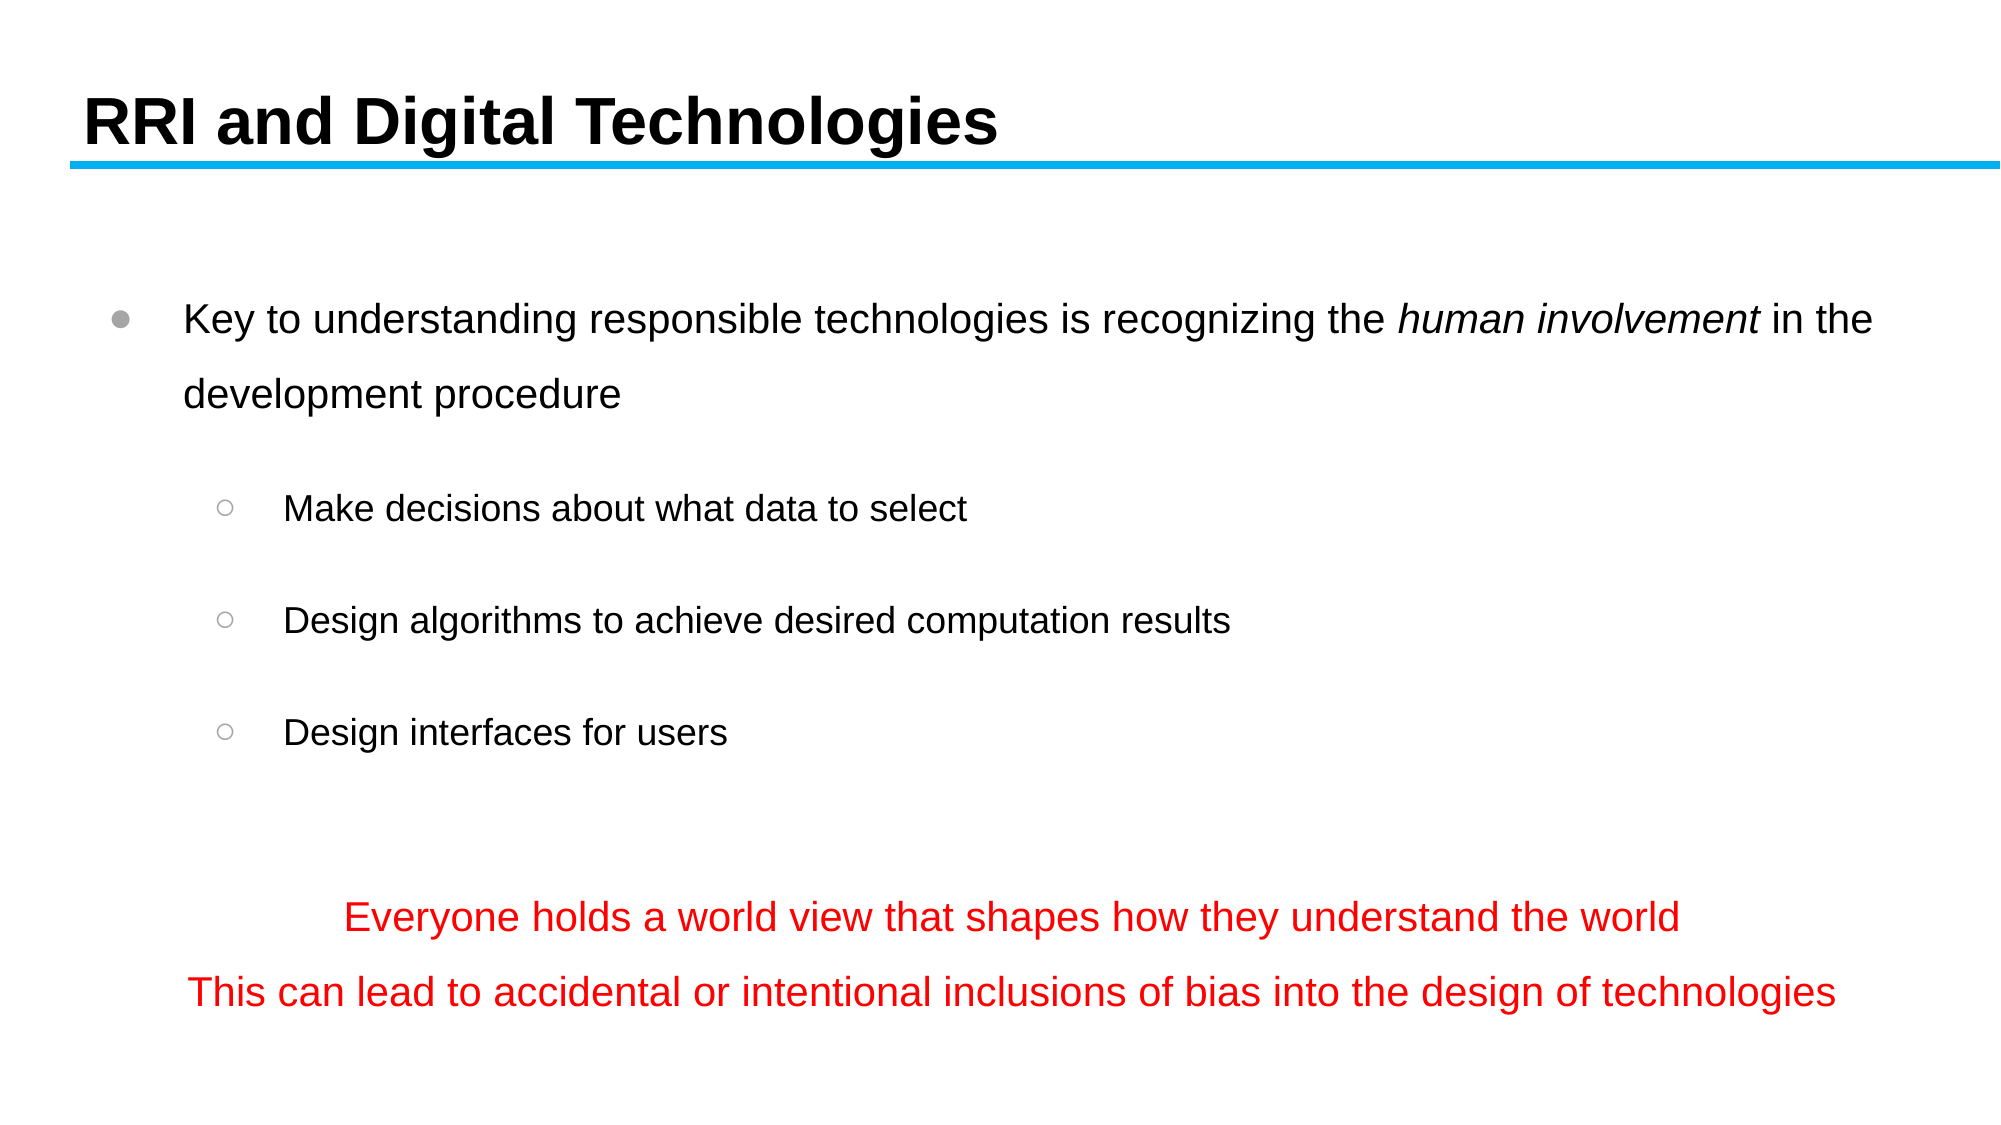

# RRI and Digital Technologies
Key to understanding responsible technologies is recognizing the human involvement in the development procedure
Make decisions about what data to select
Design algorithms to achieve desired computation results
Design interfaces for users

Everyone holds a world view that shapes how they understand the world
This can lead to accidental or intentional inclusions of bias into the design of technologies